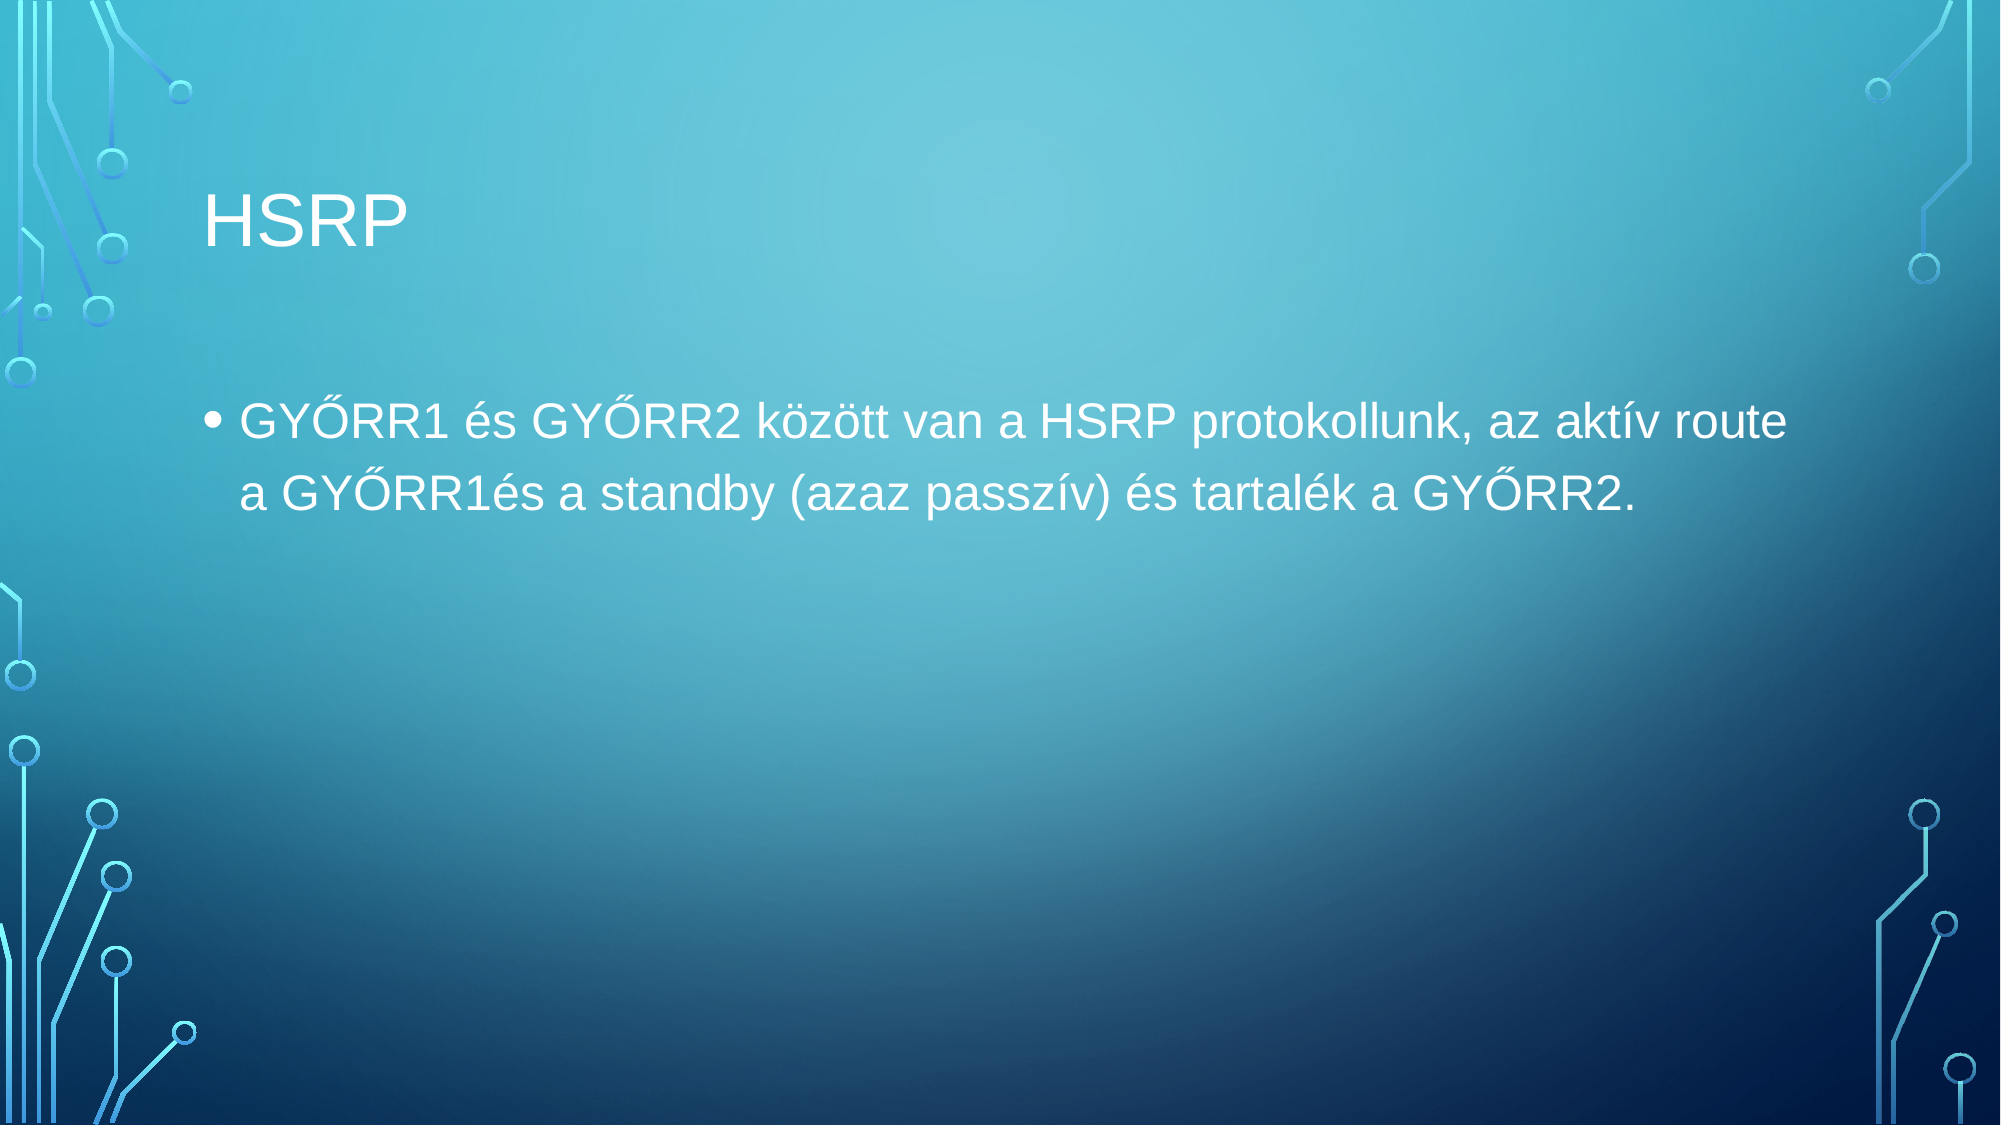

# hsrp
GYŐRR1 és GYŐRR2 között van a HSRP protokollunk, az aktív route a GYŐRR1és a standby (azaz passzív) és tartalék a GYŐRR2.